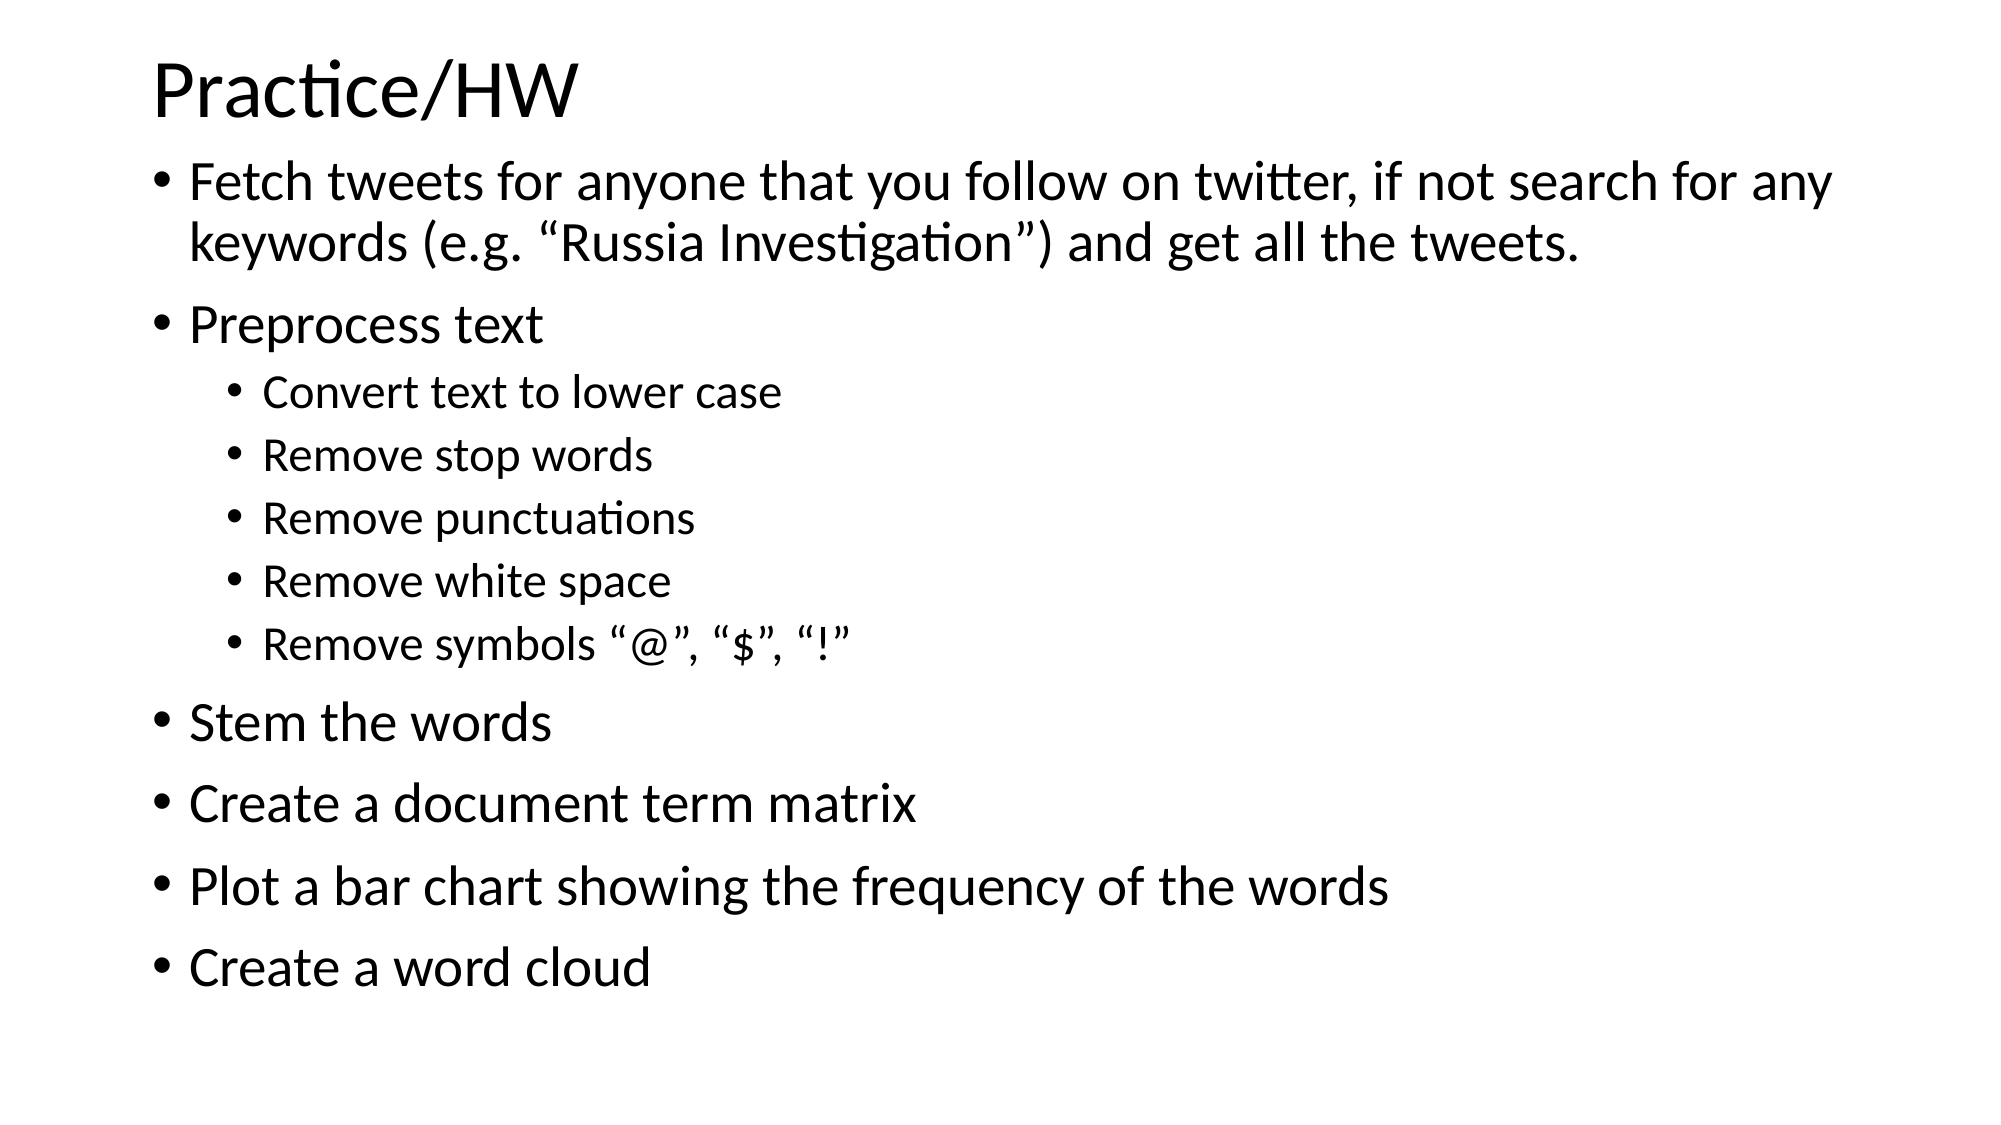

# Practice/HW
Fetch tweets for anyone that you follow on twitter, if not search for any keywords (e.g. “Russia Investigation”) and get all the tweets.
Preprocess text
Convert text to lower case
Remove stop words
Remove punctuations
Remove white space
Remove symbols “@”, “$”, “!”
Stem the words
Create a document term matrix
Plot a bar chart showing the frequency of the words
Create a word cloud